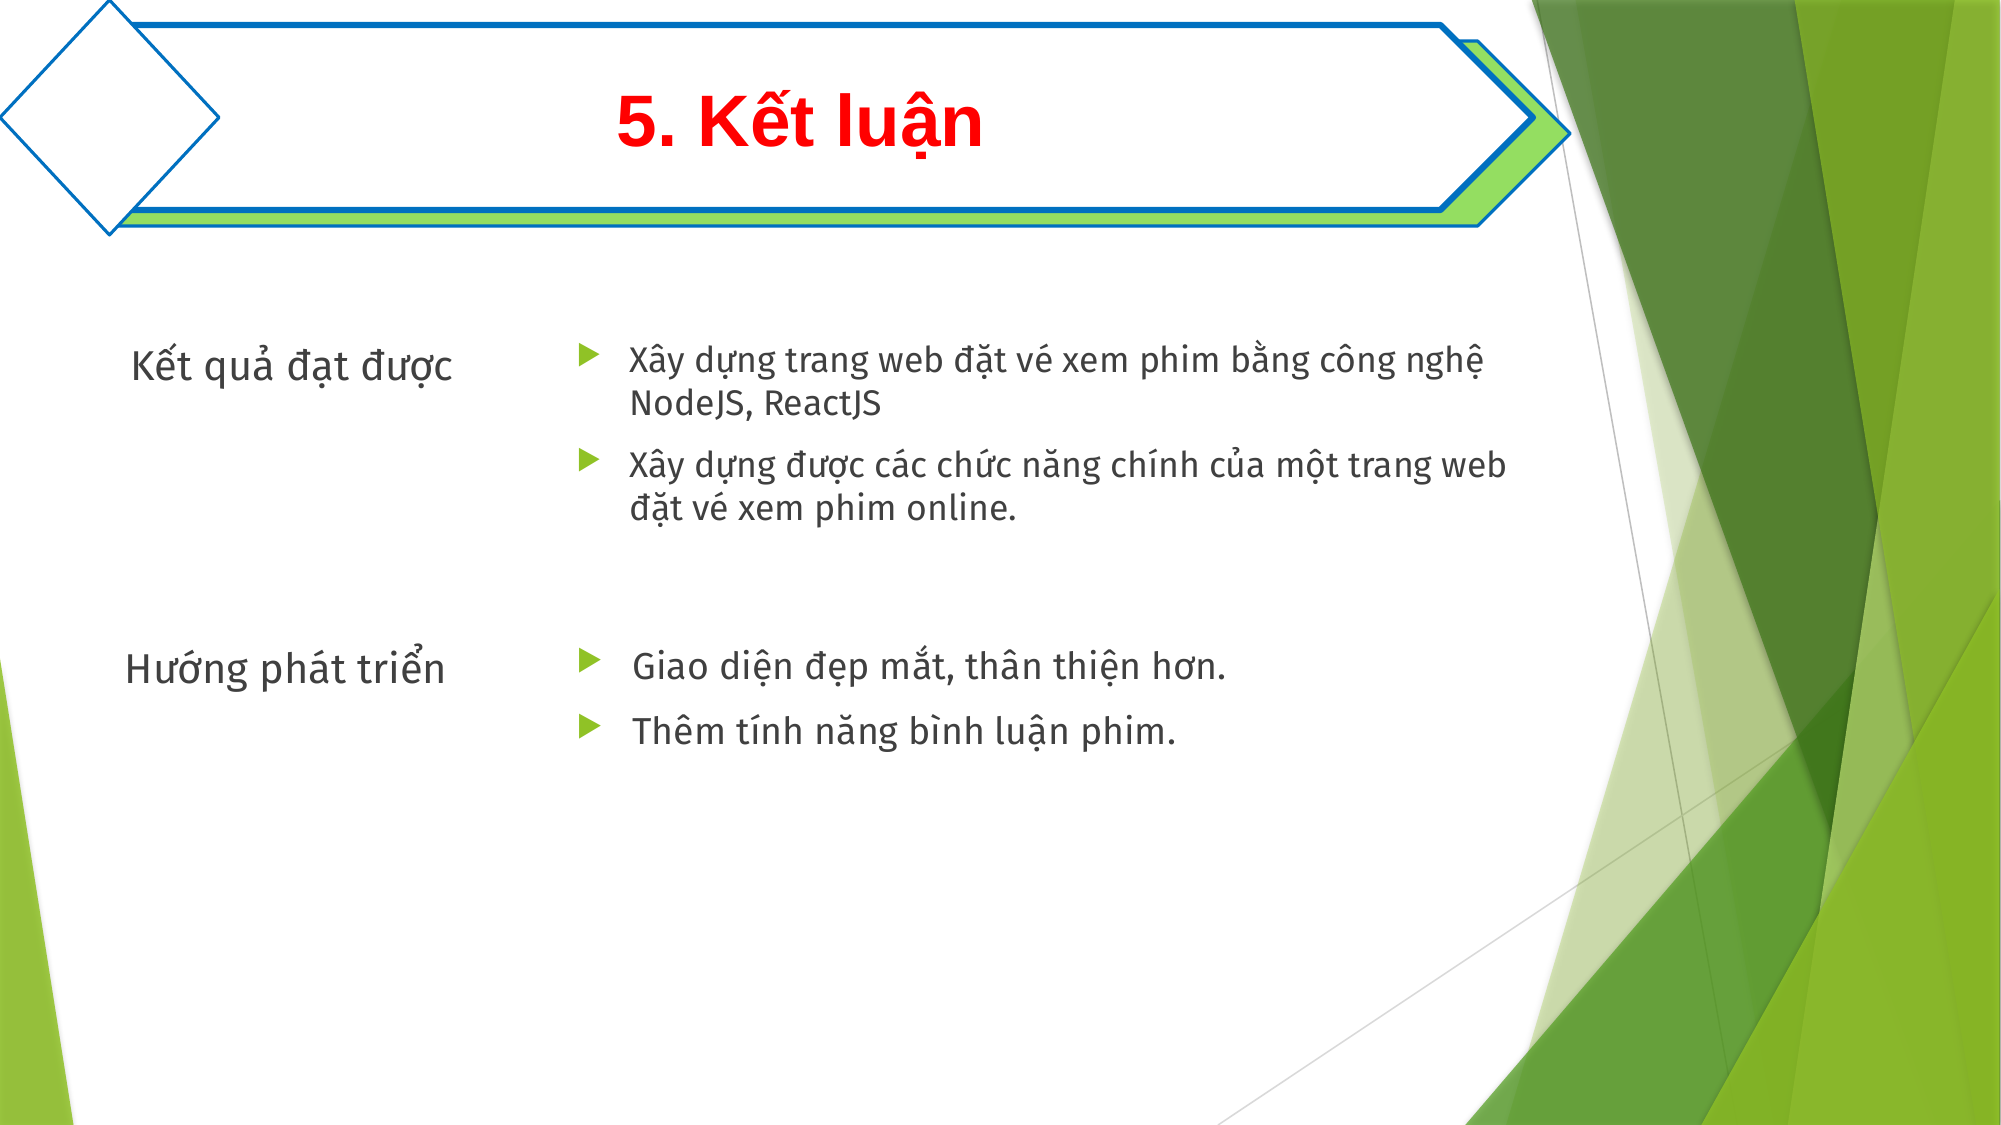

5. Kết luận

Xây dựng trang web đặt vé xem phim bằng công nghệ NodeJS, ReactJS
Xây dựng được các chức năng chính của một trang web đặt vé xem phim online.
Kết quả đạt được
Hướng phát triển
Giao diện đẹp mắt, thân thiện hơn.
Thêm tính năng bình luận phim.